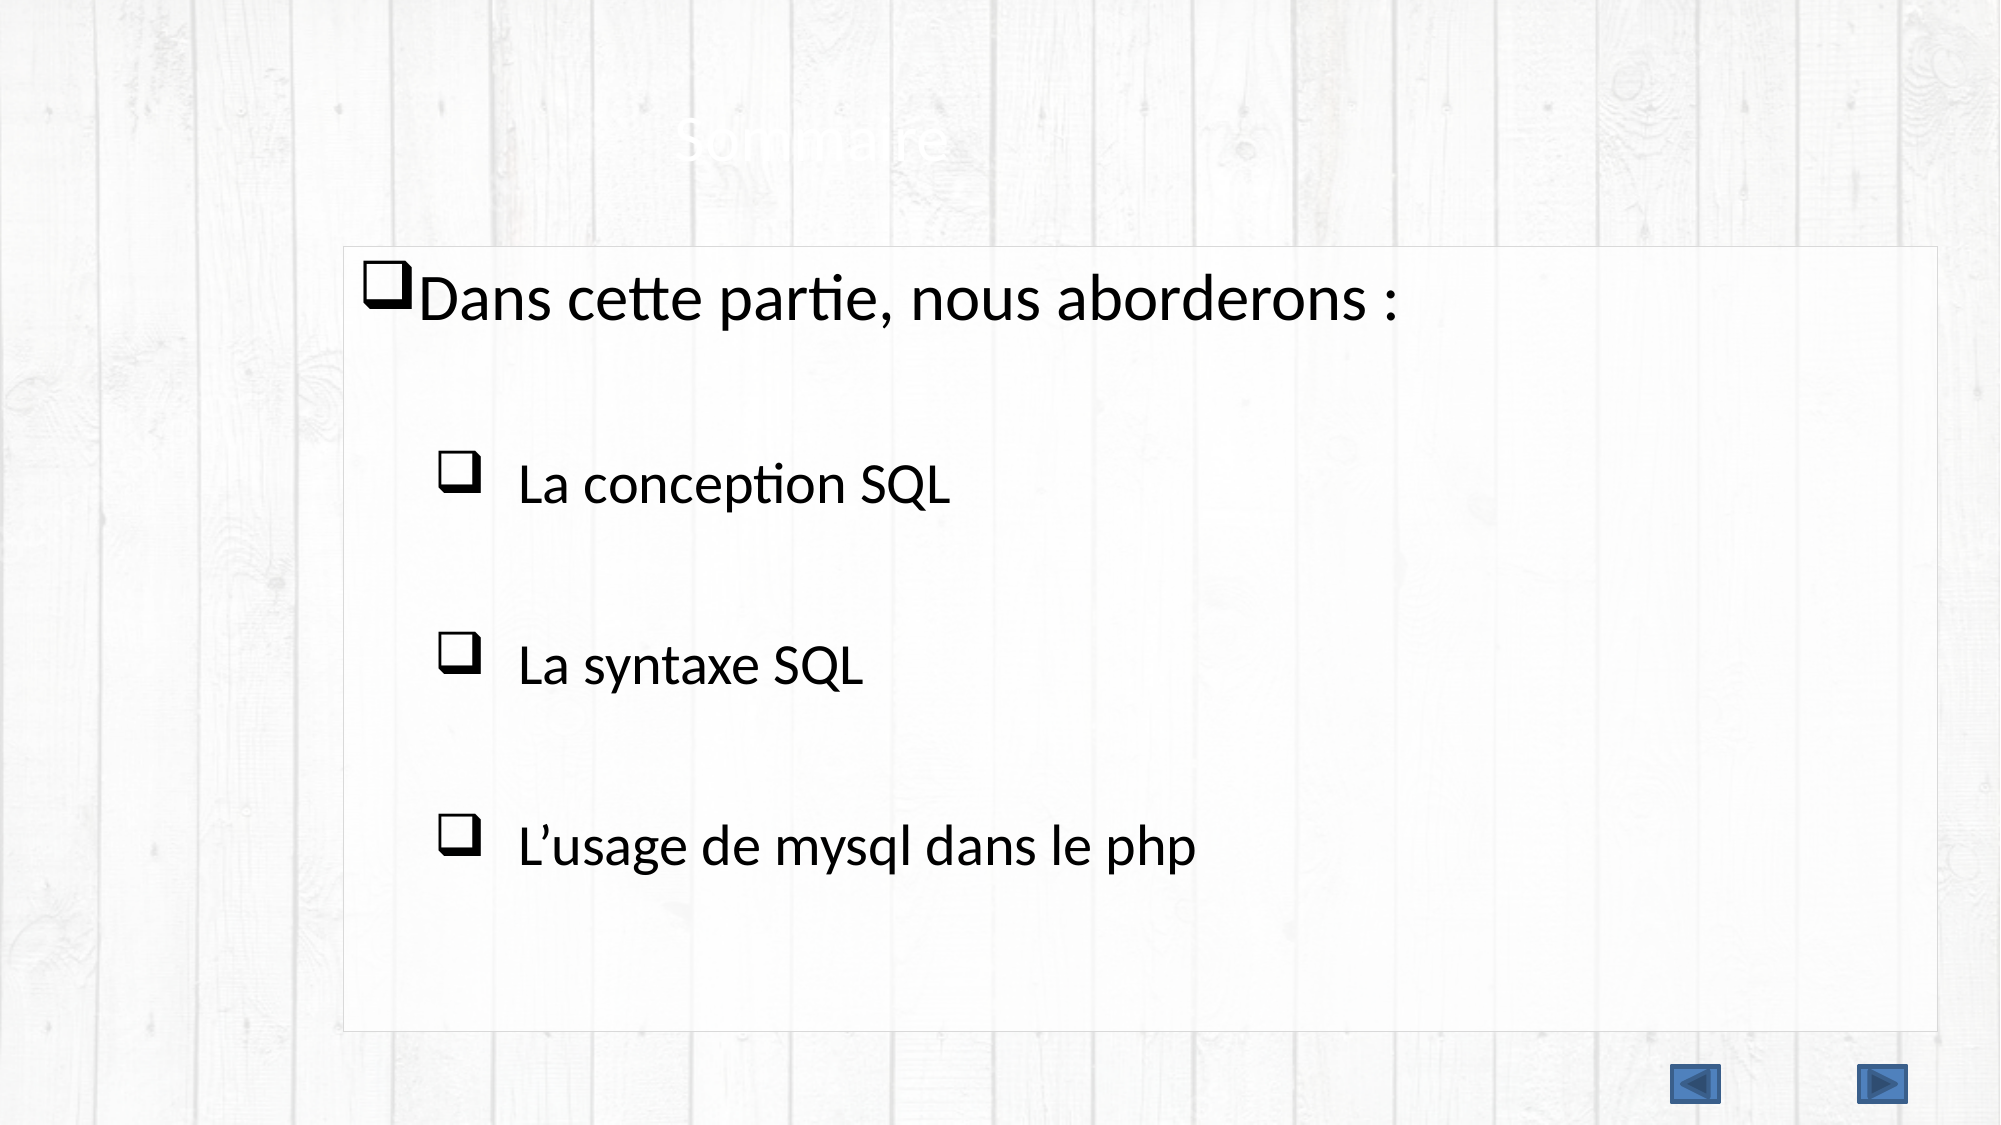

# Sommaire
Dans cette partie, nous aborderons :

La conception SQL

La syntaxe SQL

L’usage de mysql dans le php